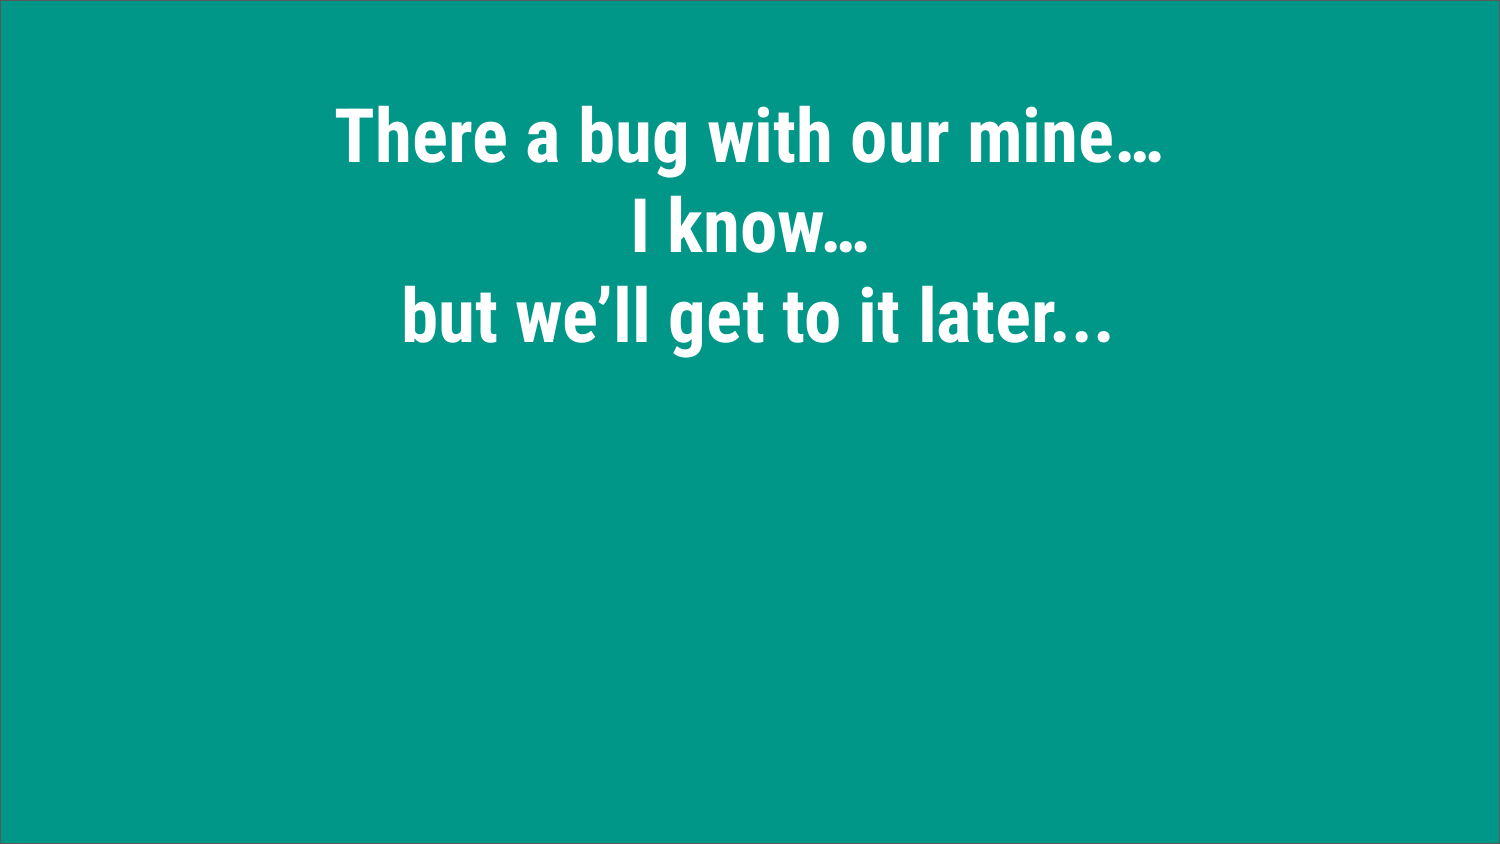

# There a bug with our mine…
I know…
 but we’ll get to it later...